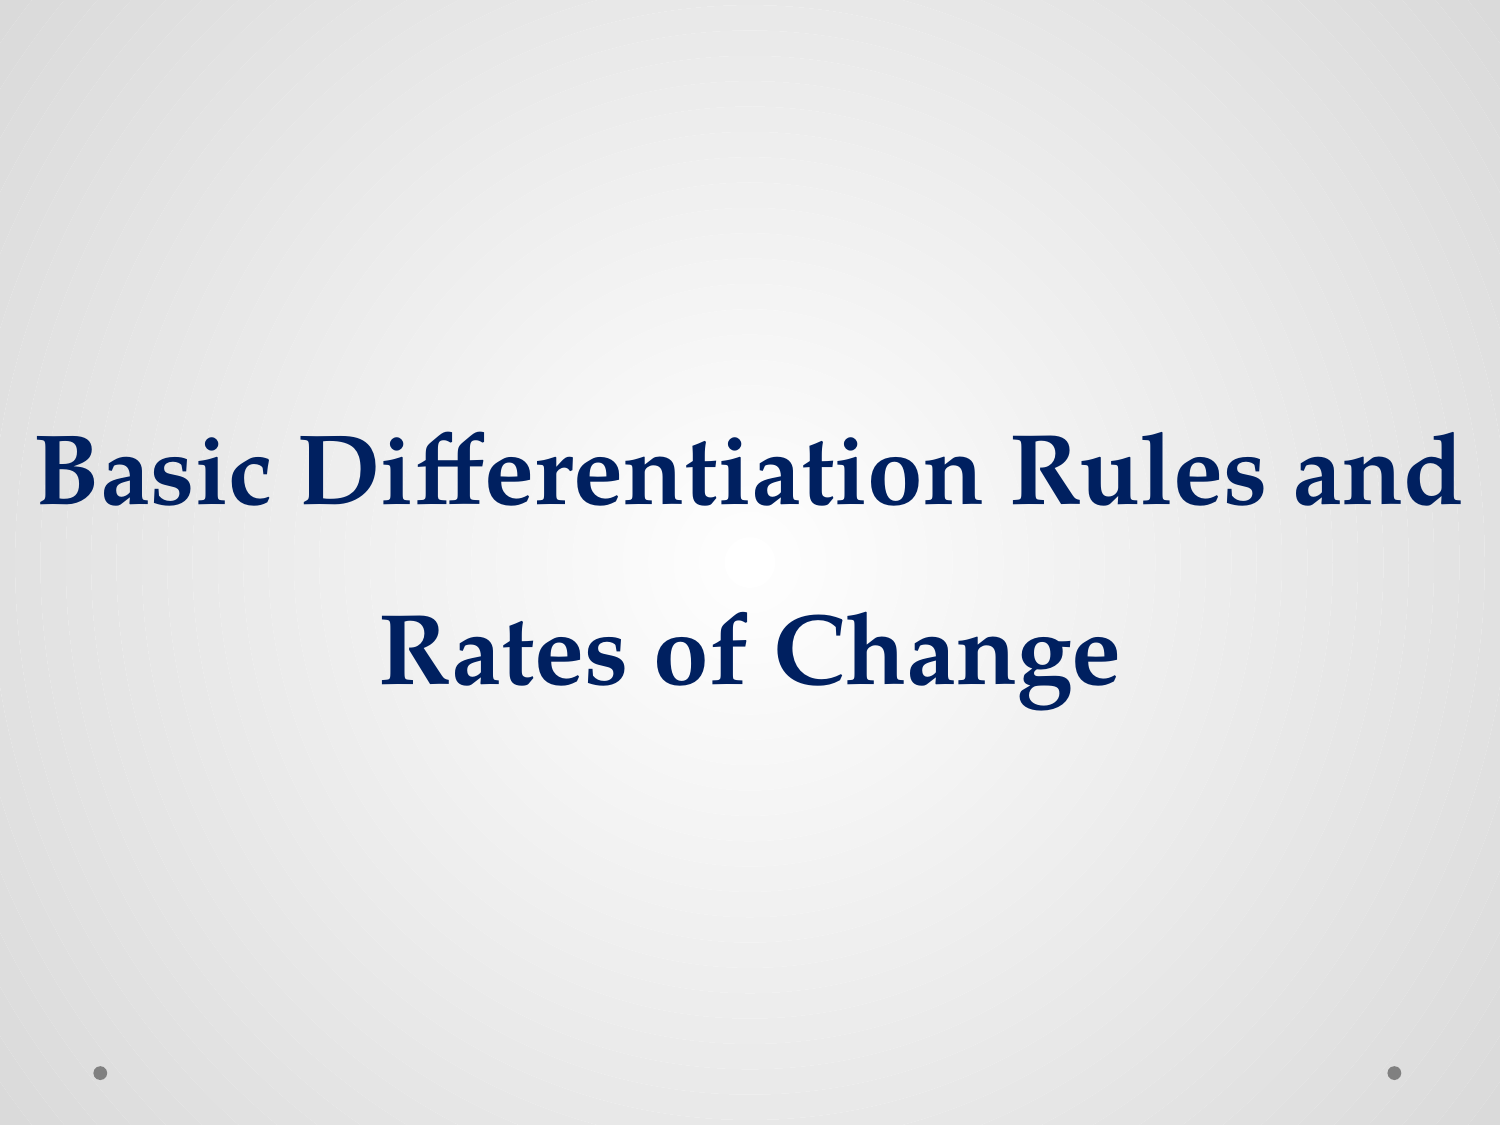

Basic Differentiation Rules and Rates of Change